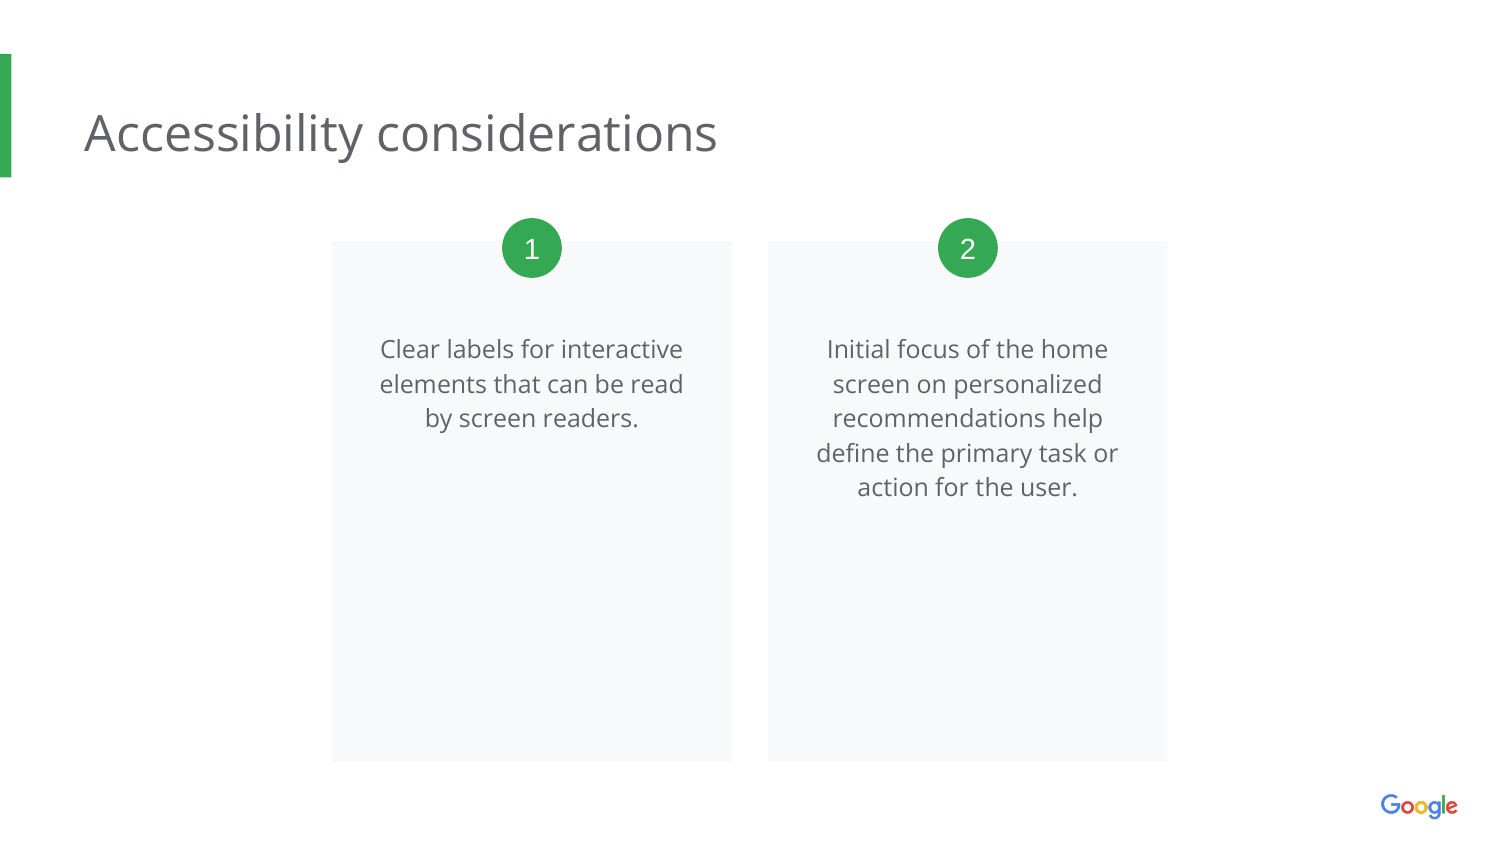

Accessibility considerations
1
2

Clear labels for interactive elements that can be read by screen readers.
Initial focus of the home screen on personalized recommendations help define the primary task or action for the user.